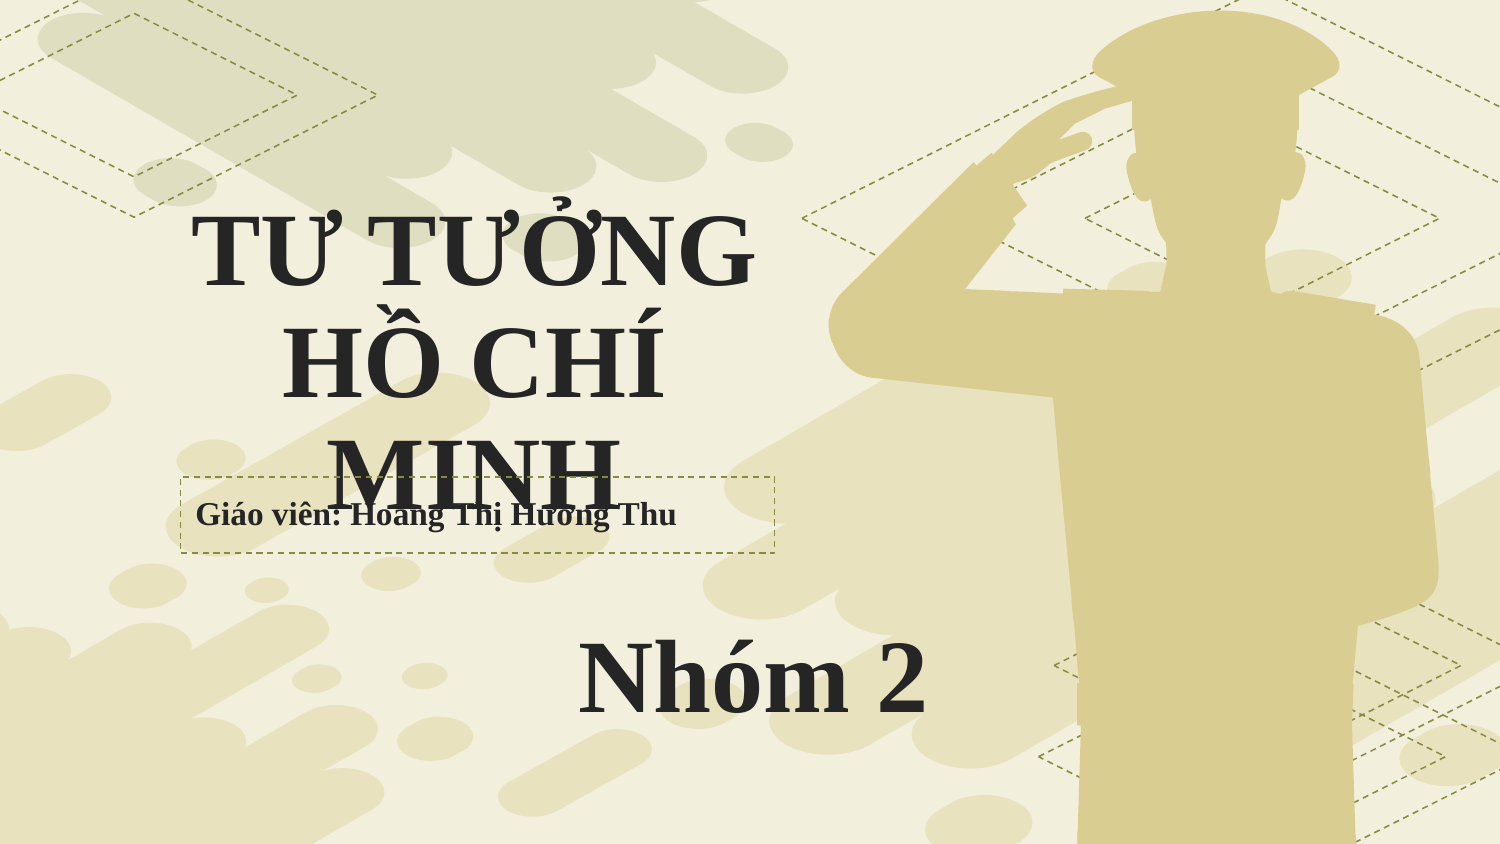

# TƯ TƯỞNG HỒ CHÍ MINH
Giáo viên: Hoàng Thị Hương Thu

Nhóm 2